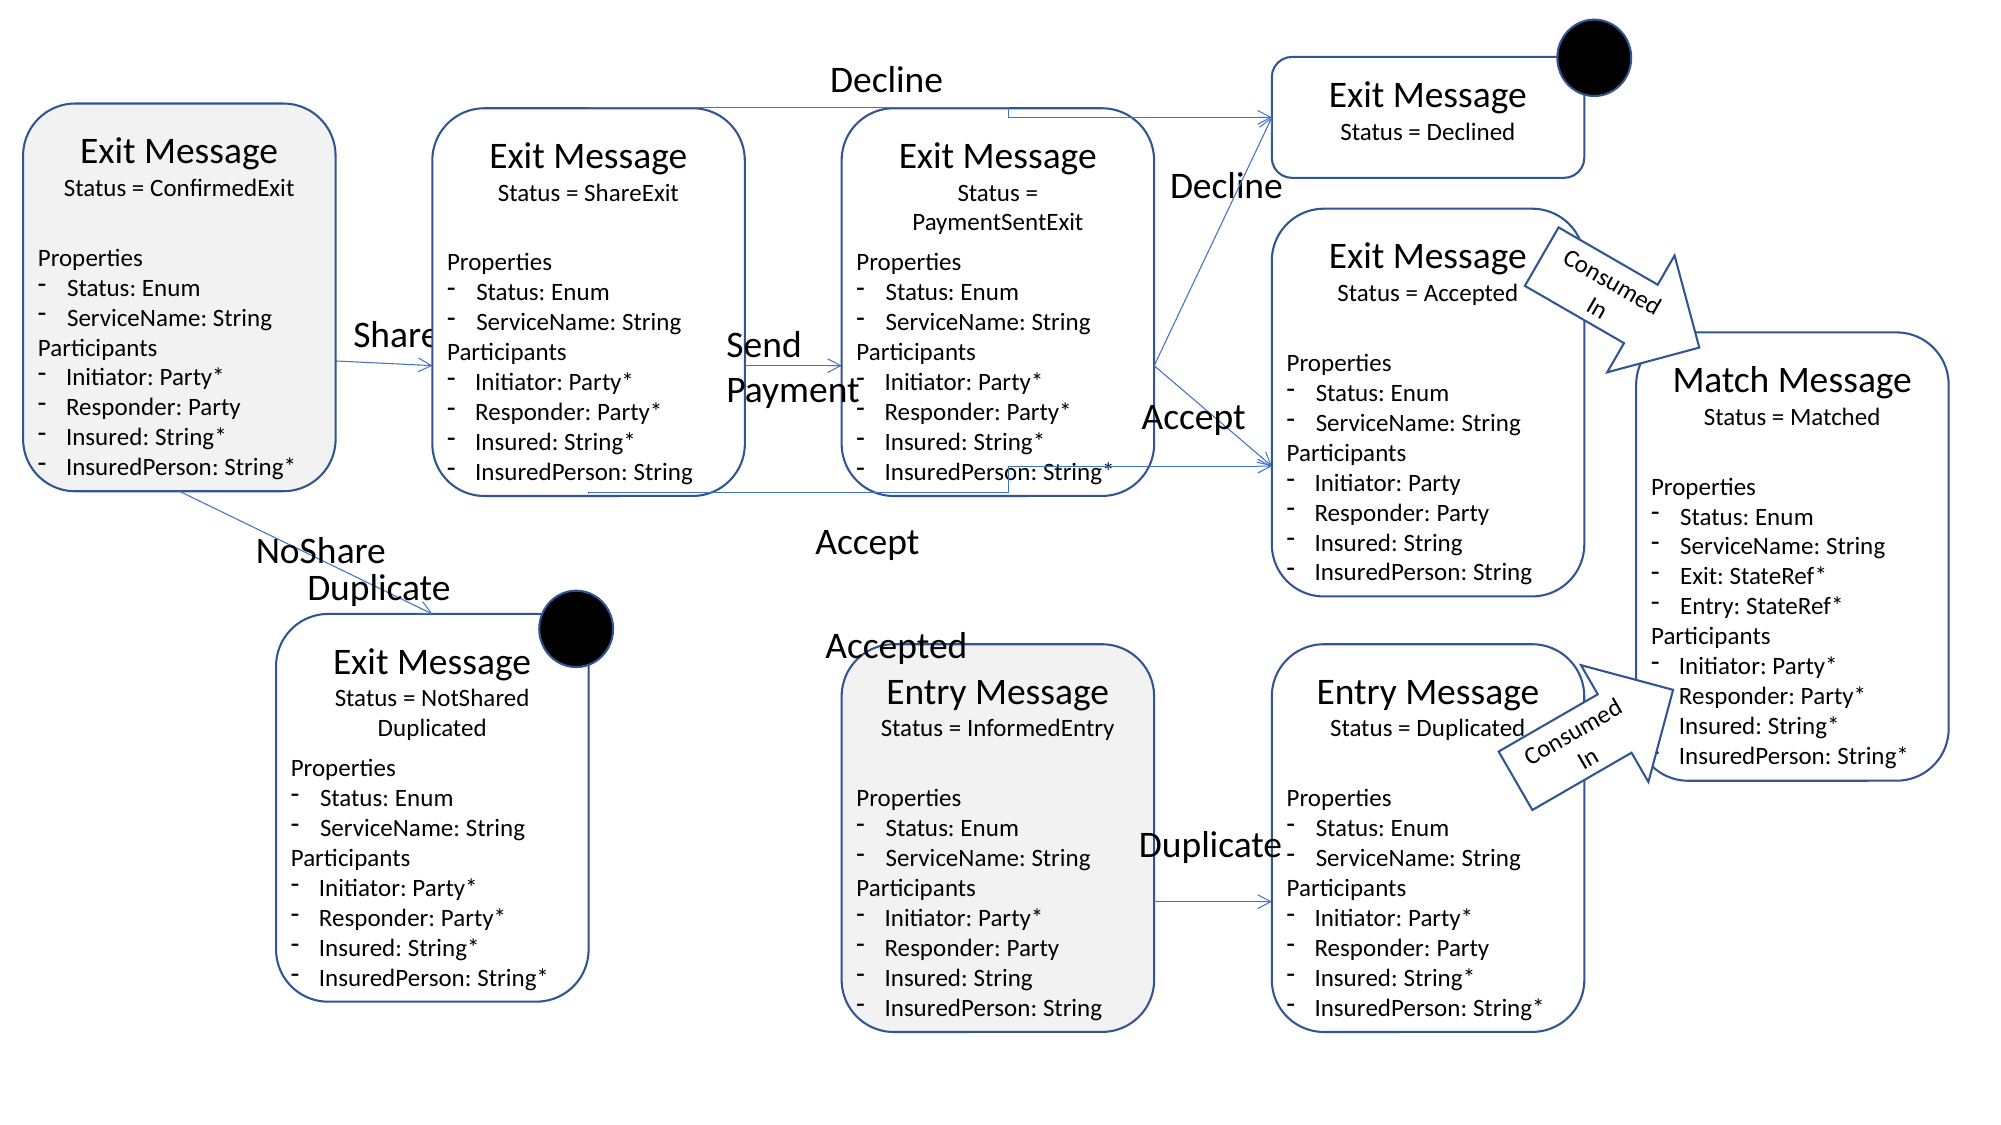

Decline
Exit Message
Status = Declined
Exit Message
Status = ConfirmedExit
Properties
Status: Enum
ServiceName: String
Participants
Initiator: Party*
Responder: Party
Insured: String*
InsuredPerson: String*
Exit Message
Status = PaymentSentExit
Properties
Status: Enum
ServiceName: String
Participants
Initiator: Party*
Responder: Party*
Insured: String*
InsuredPerson: String*
Exit Message
Status = ShareExit
Properties
Status: Enum
ServiceName: String
Participants
Initiator: Party*
Responder: Party*
Insured: String*
InsuredPerson: String
Decline
Exit Message
Status = Accepted
Properties
Status: Enum
ServiceName: String
Participants
Initiator: Party
Responder: Party
Insured: String
InsuredPerson: String
Consumed In
Share
Send
Payment
Match Message
Status = Matched
Properties
Status: Enum
ServiceName: String
Exit: StateRef*
Entry: StateRef*
Participants
Initiator: Party*
Responder: Party*
Insured: String*
InsuredPerson: String*
Accept
Accept
NoShare
Duplicate

Accepted
Exit Message
Status = NotShared
Duplicated
Properties
Status: Enum
ServiceName: String
Participants
Initiator: Party*
Responder: Party*
Insured: String*
InsuredPerson: String*
Entry Message
Status = InformedEntry
Properties
Status: Enum
ServiceName: String
Participants
Initiator: Party*
Responder: Party
Insured: String
InsuredPerson: String
Entry Message
Status = Duplicated
Properties
Status: Enum
ServiceName: String
Participants
Initiator: Party*
Responder: Party
Insured: String*
InsuredPerson: String*
Consumed In
Duplicate